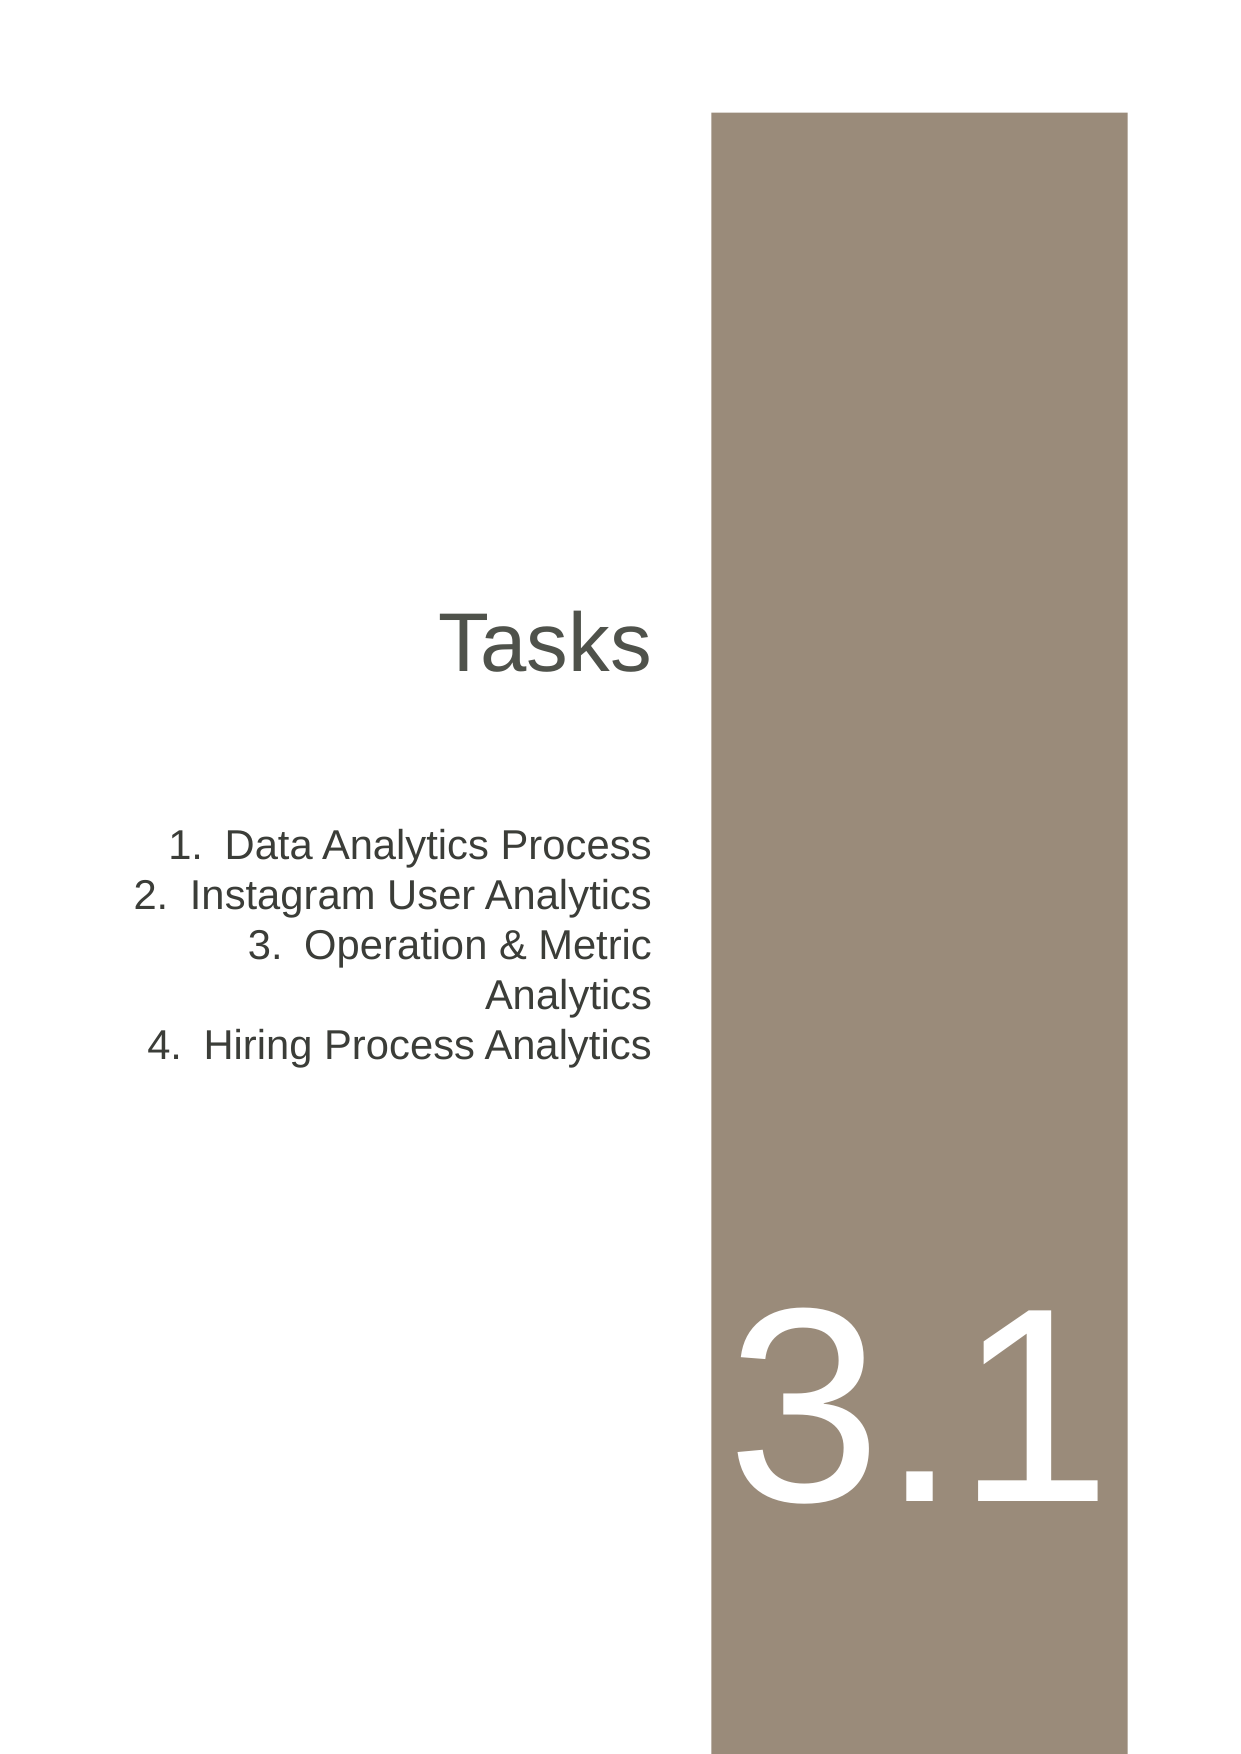

# Tasks
Data Analytics Process
Instagram User Analytics
Operation & Metric Analytics
Hiring Process Analytics

3.1